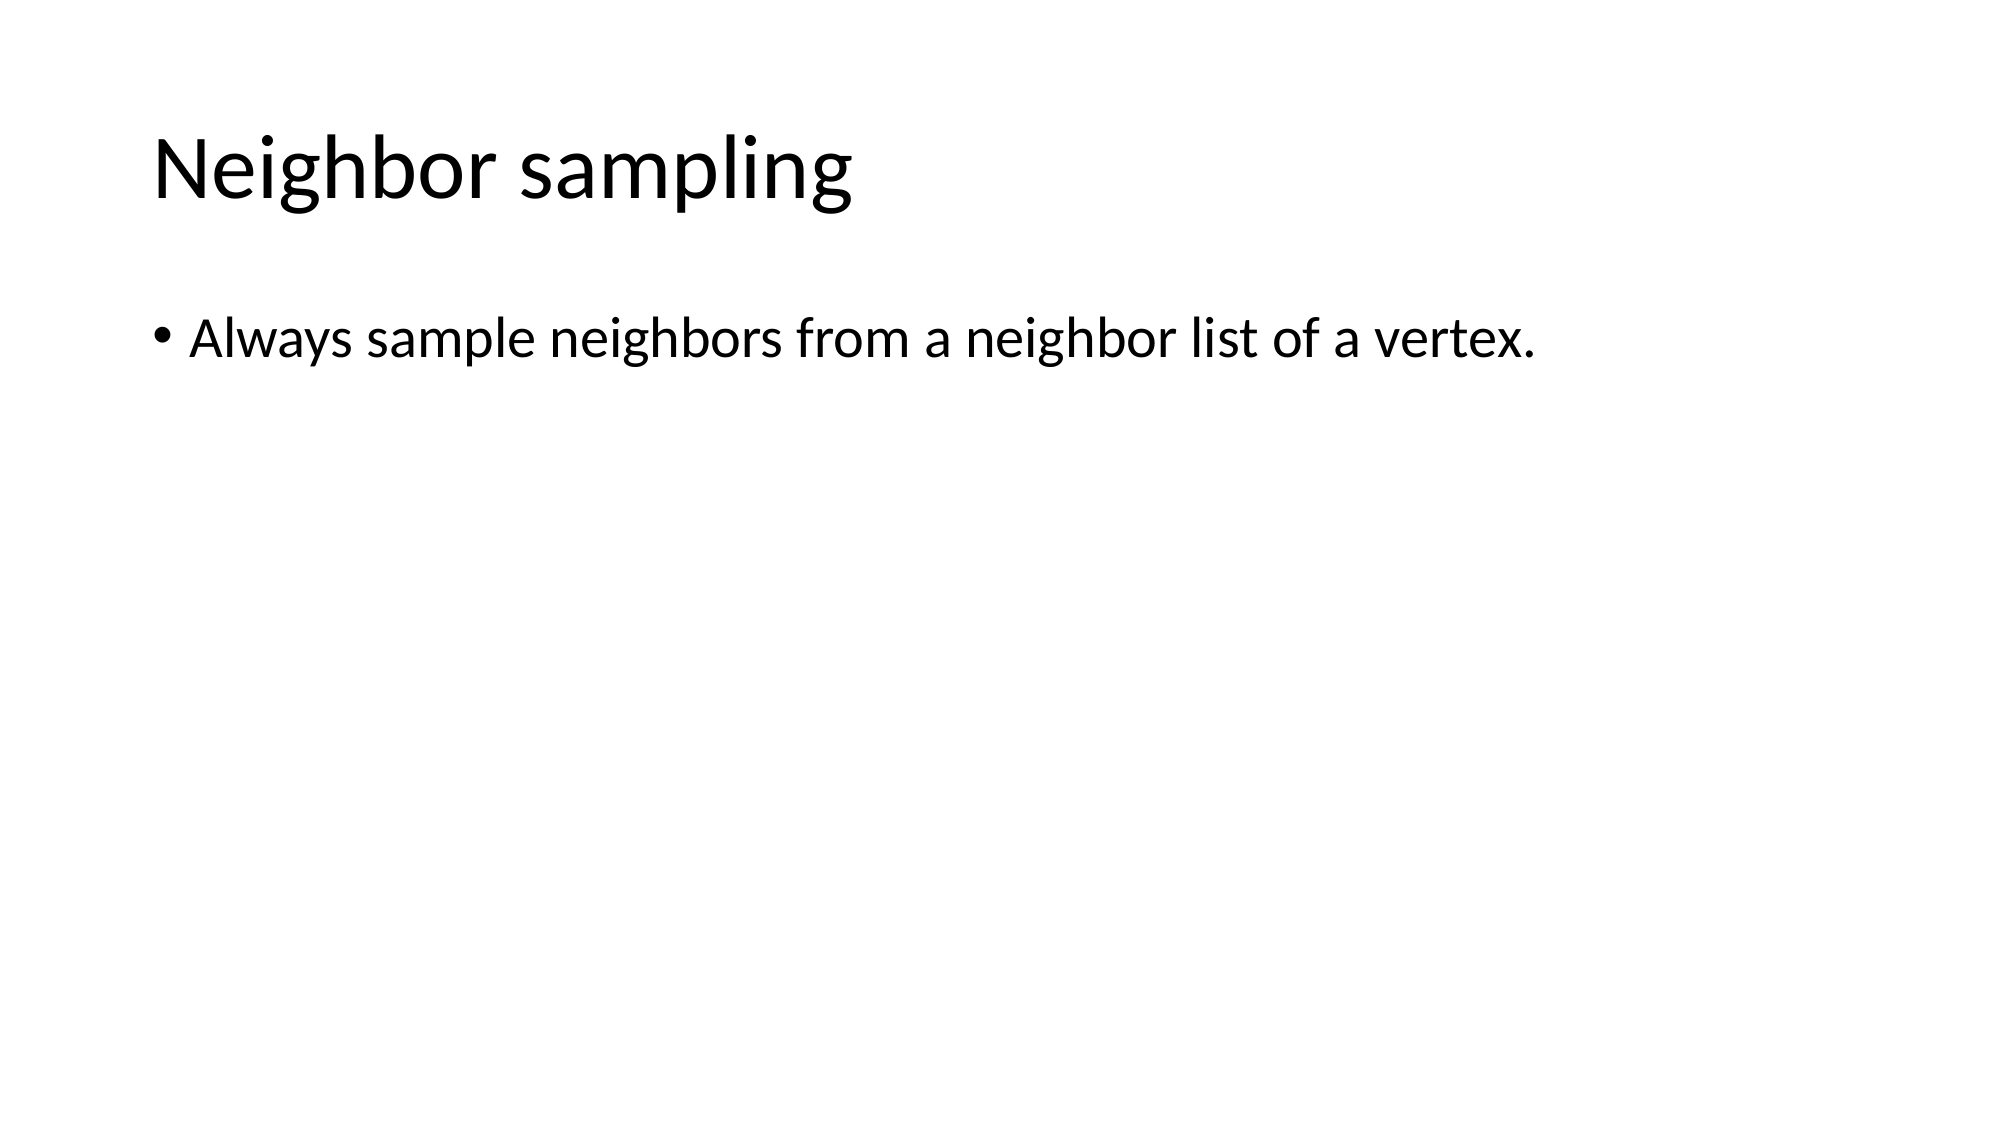

# Neighbor sampling
Always sample neighbors from a neighbor list of a vertex.